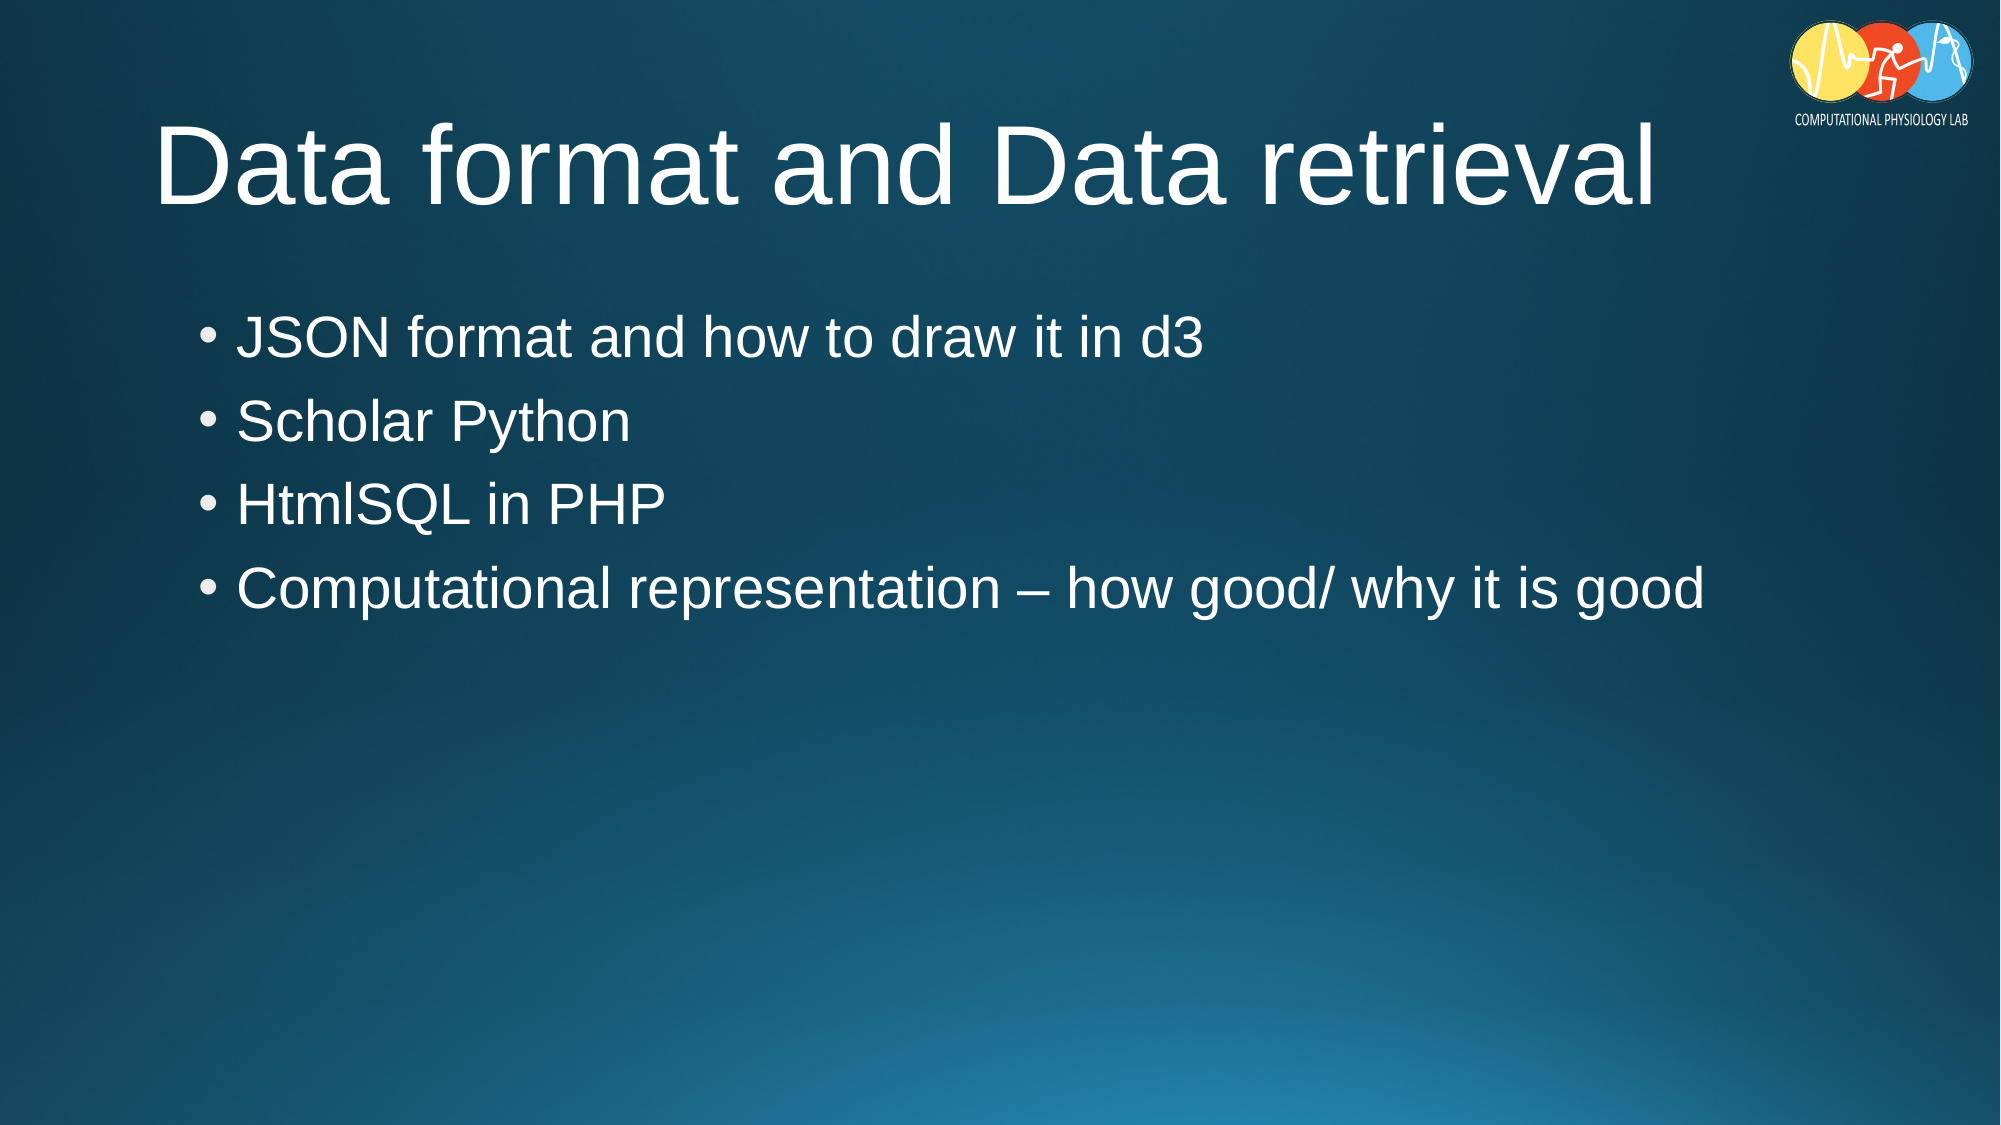

# Data format and Data retrieval
JSON format and how to draw it in d3
Scholar Python
HtmlSQL in PHP
Computational representation – how good/ why it is good